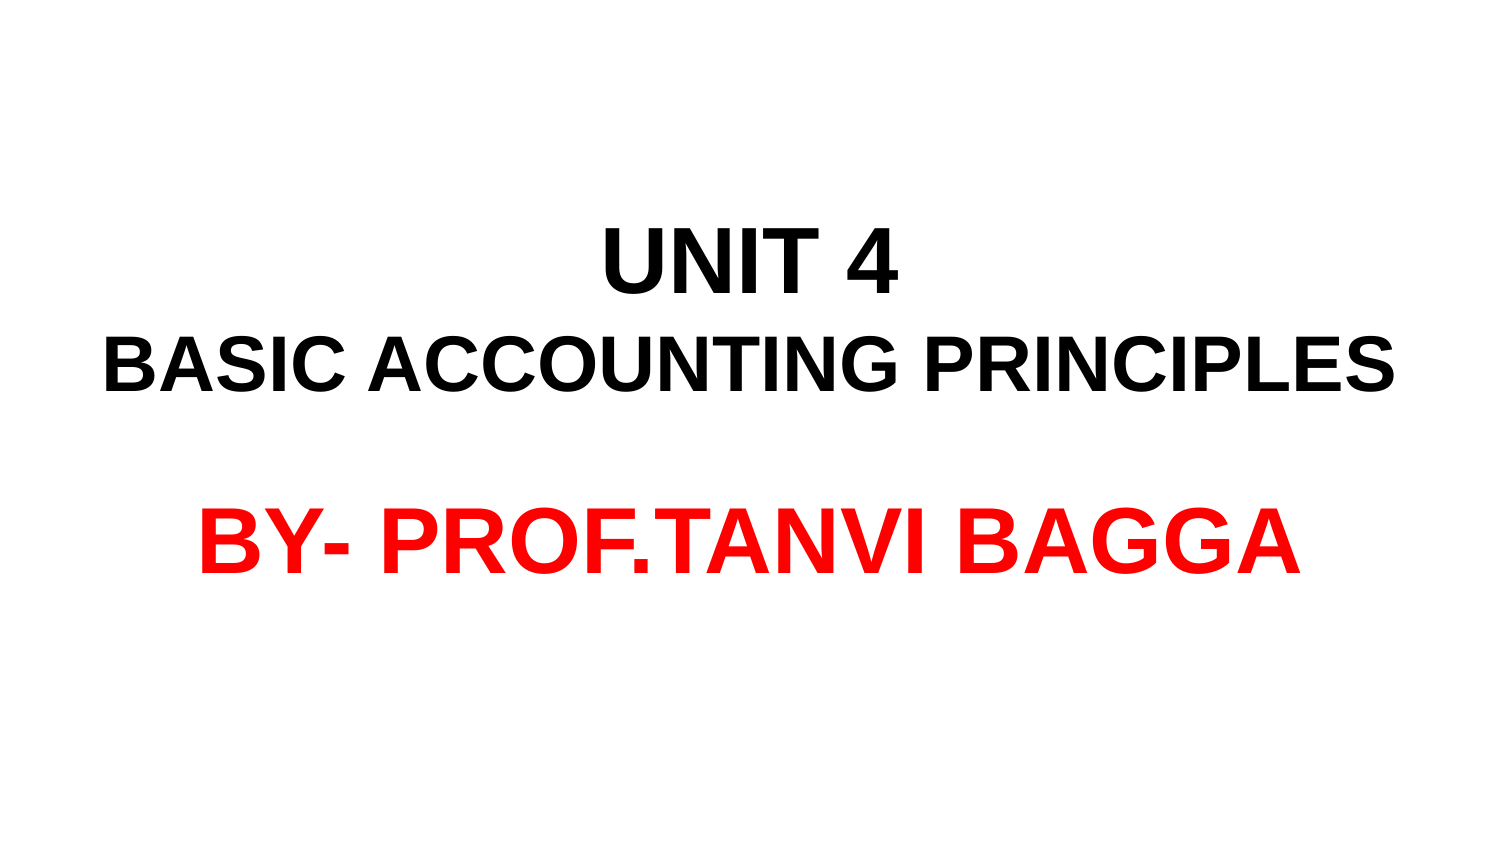

# UNIT 4
BASIC ACCOUNTING PRINCIPLES
BY- PROF.TANVI BAGGA